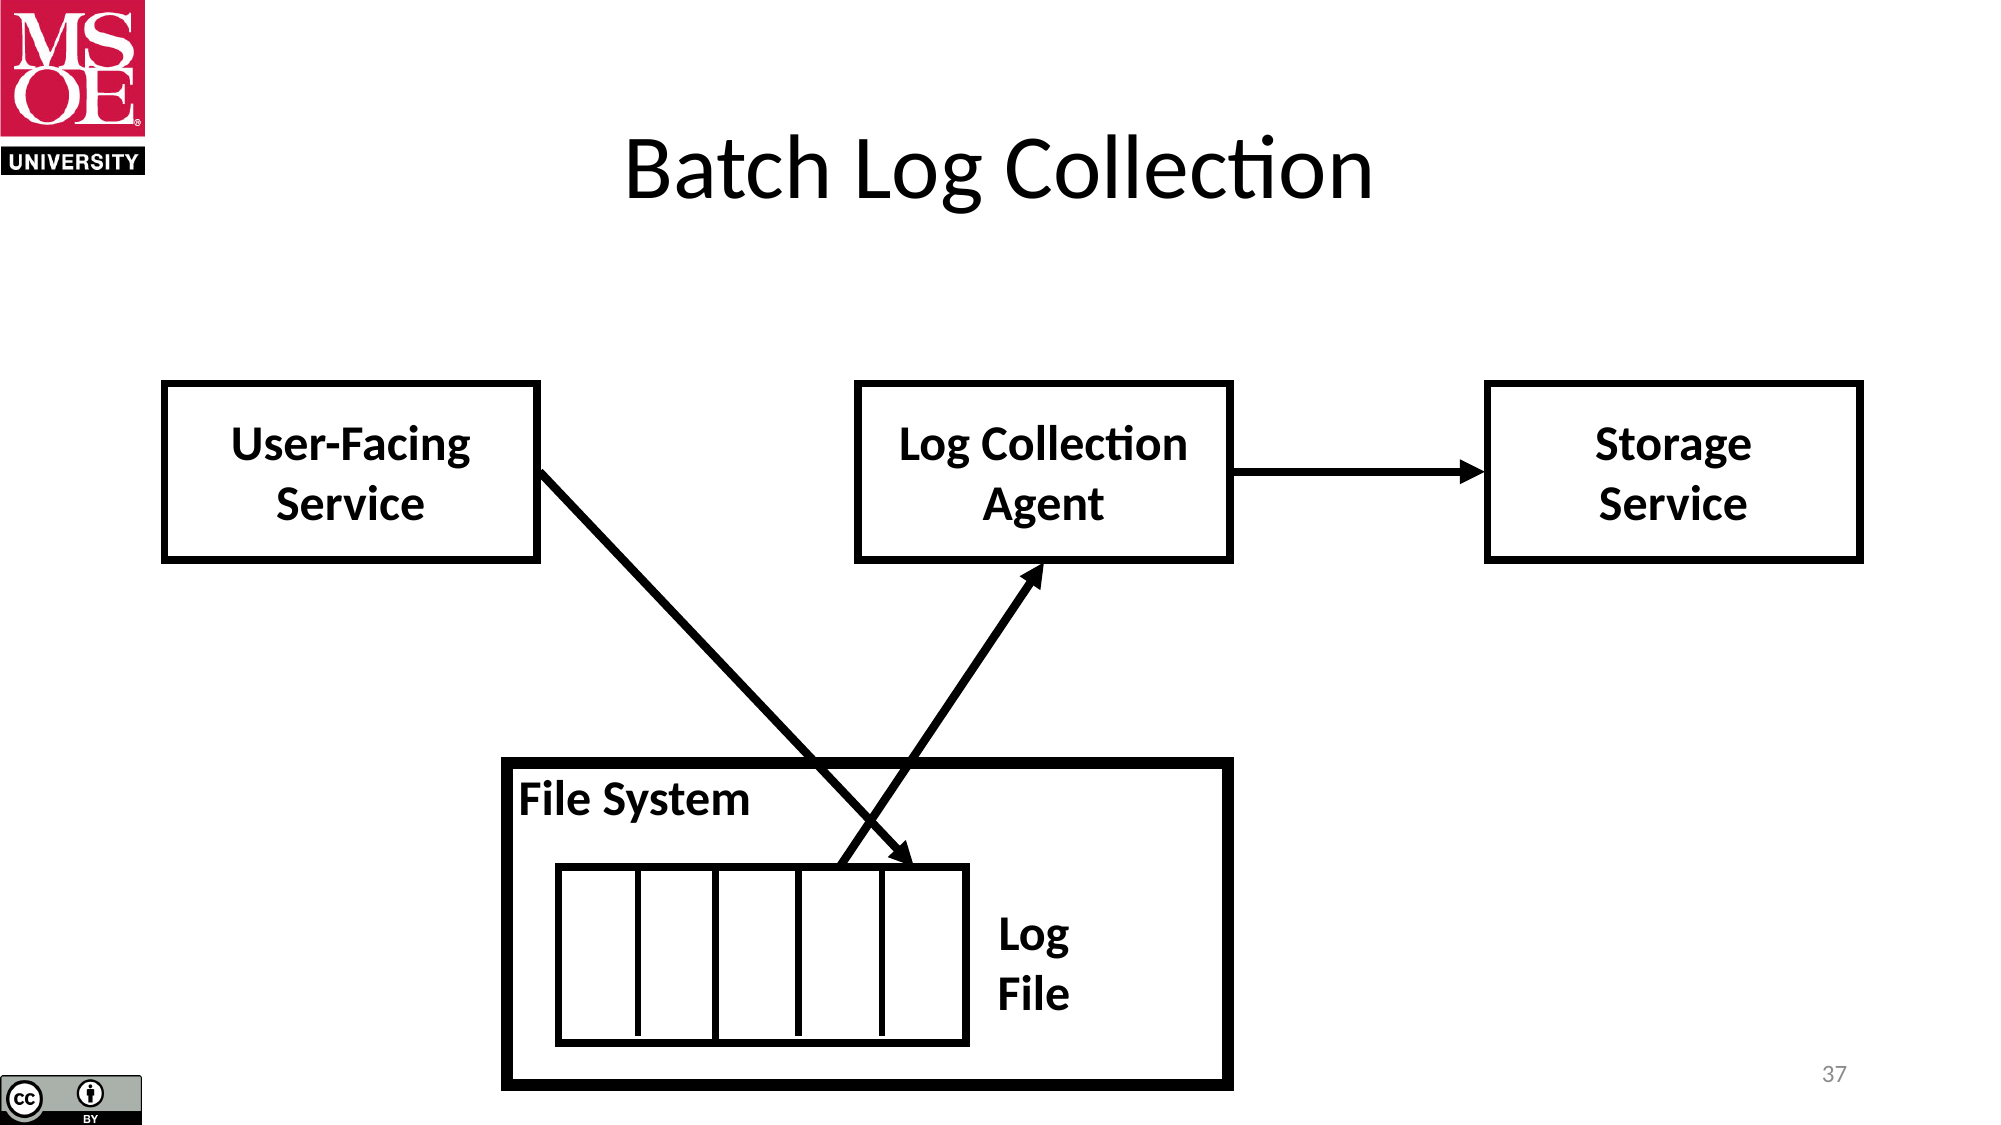

# Batch Log Collection

User-Facing
Service
Log Collection
Agent
Storage
Service

File System

Log
File
37